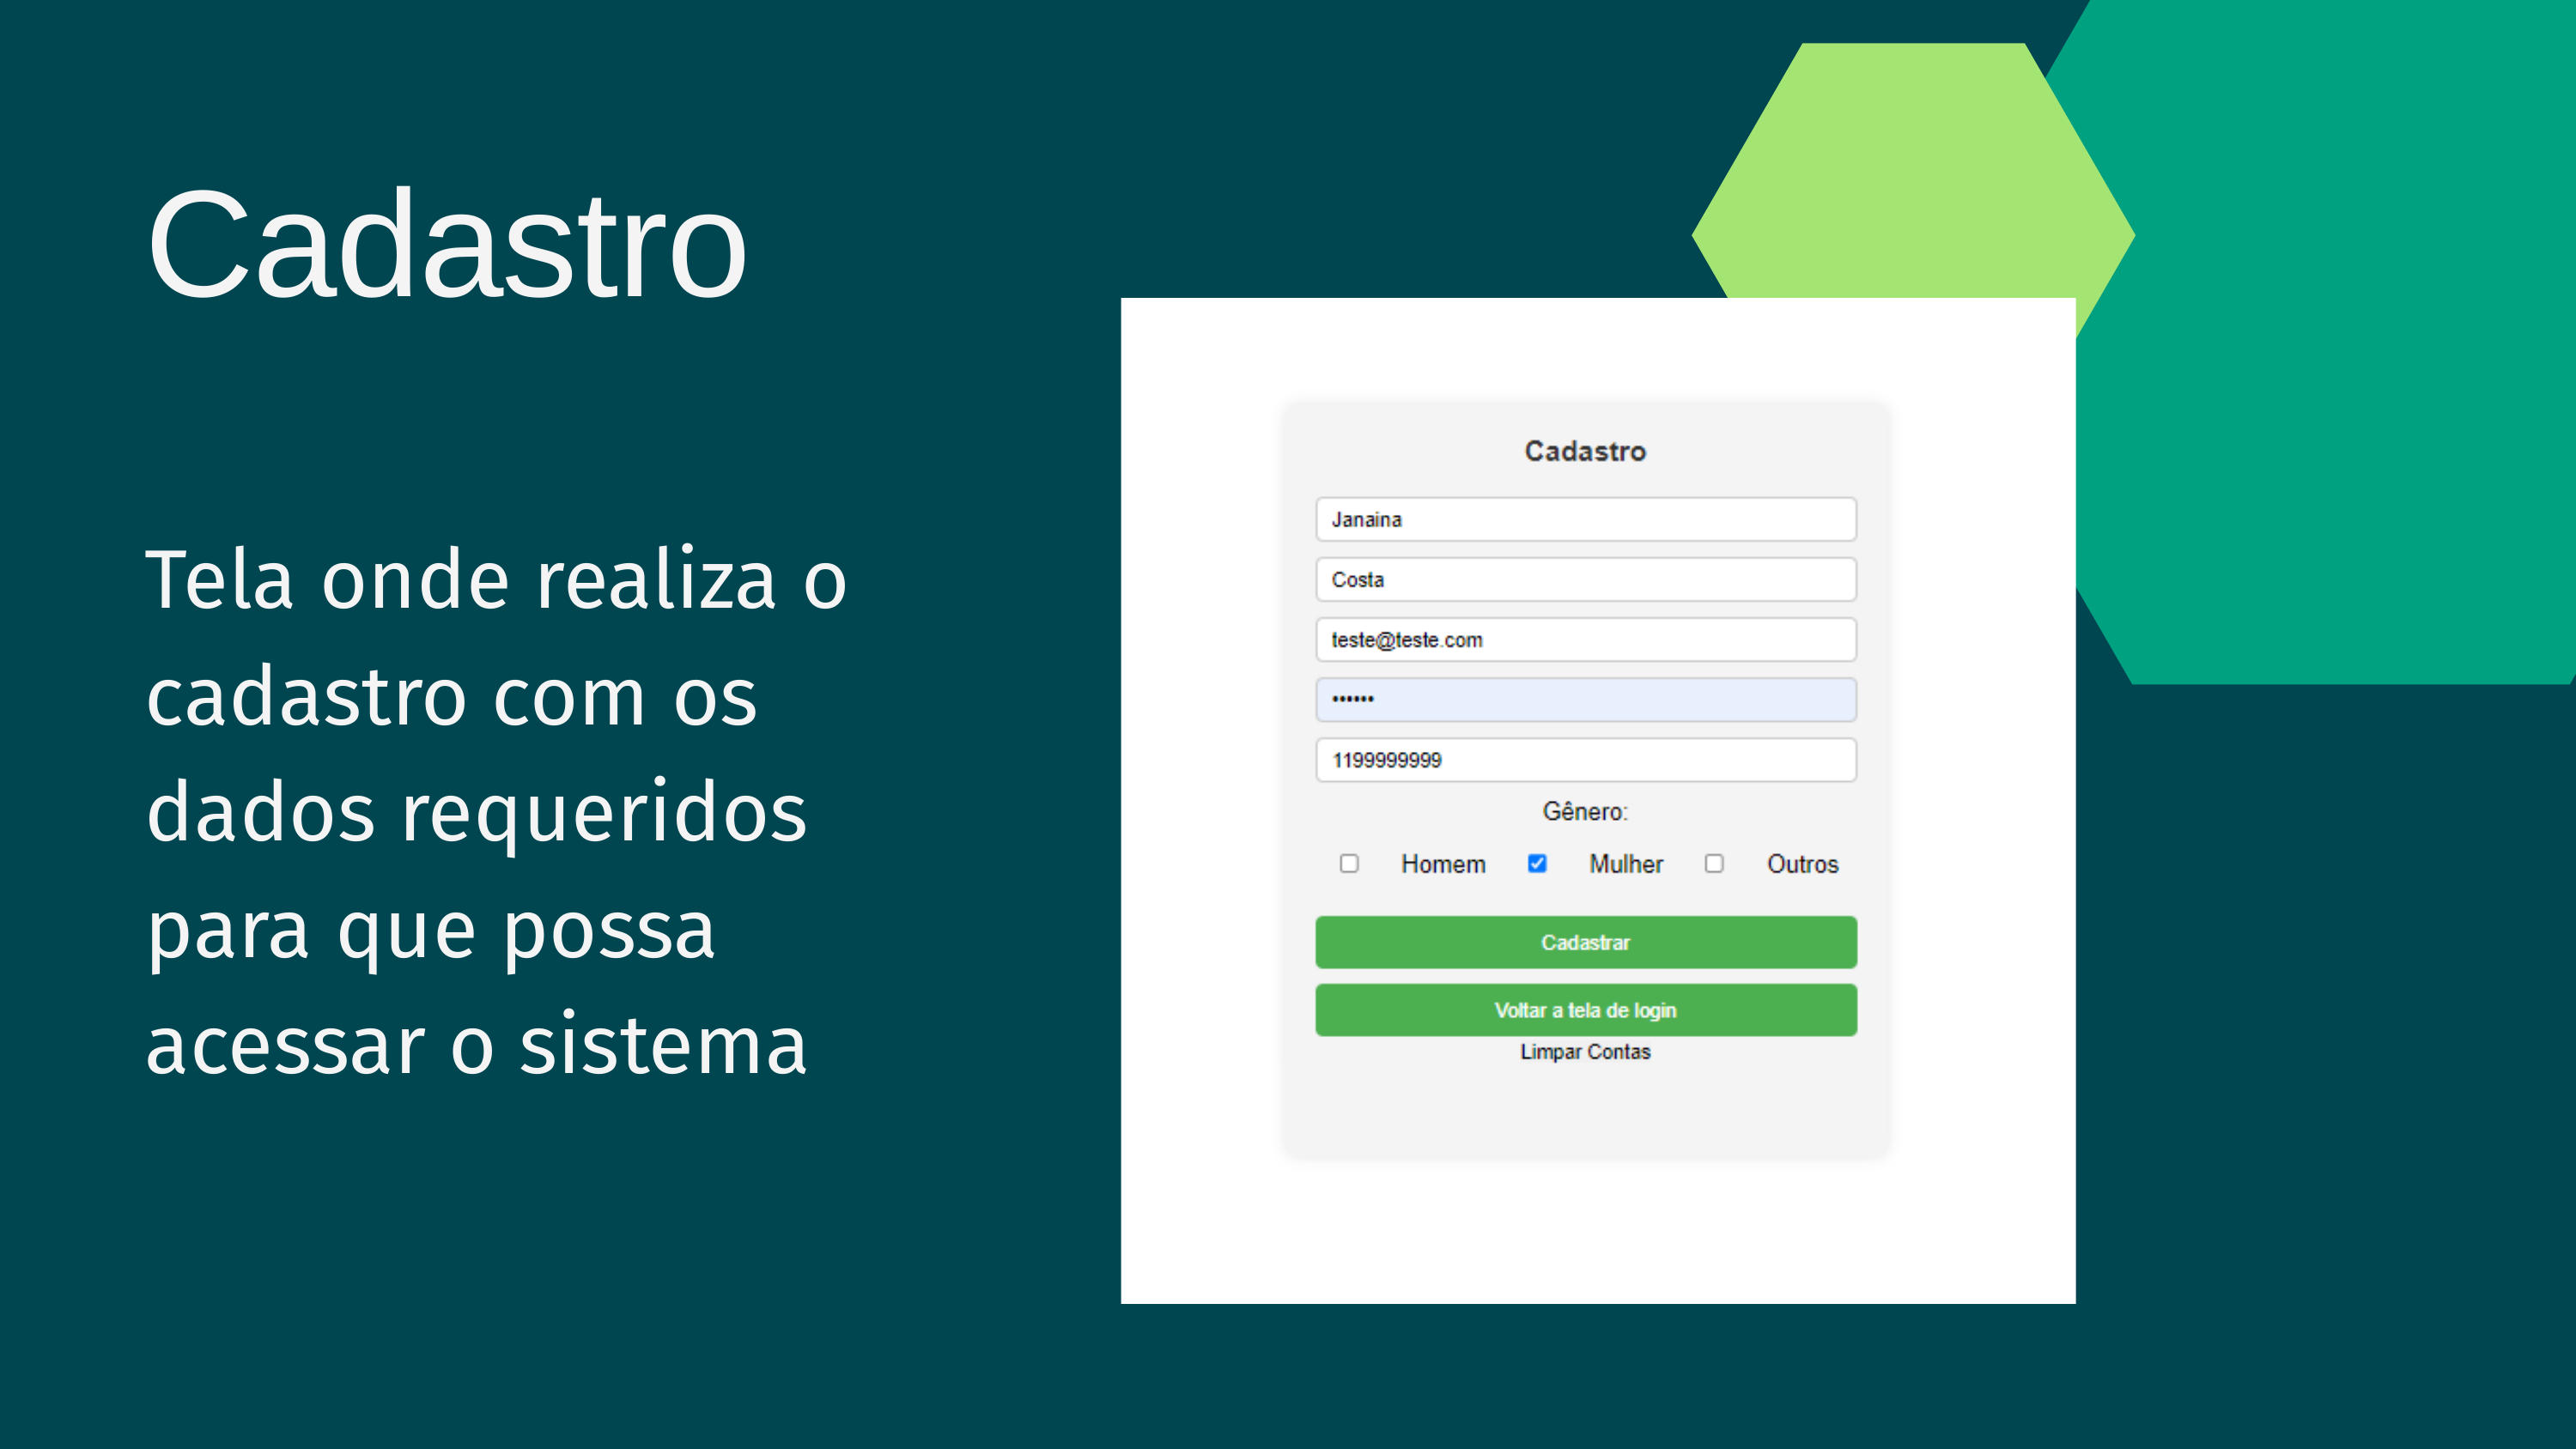

Cadastro

Tela onde realiza o cadastro com os dados requeridos para que possa acessar o sistema